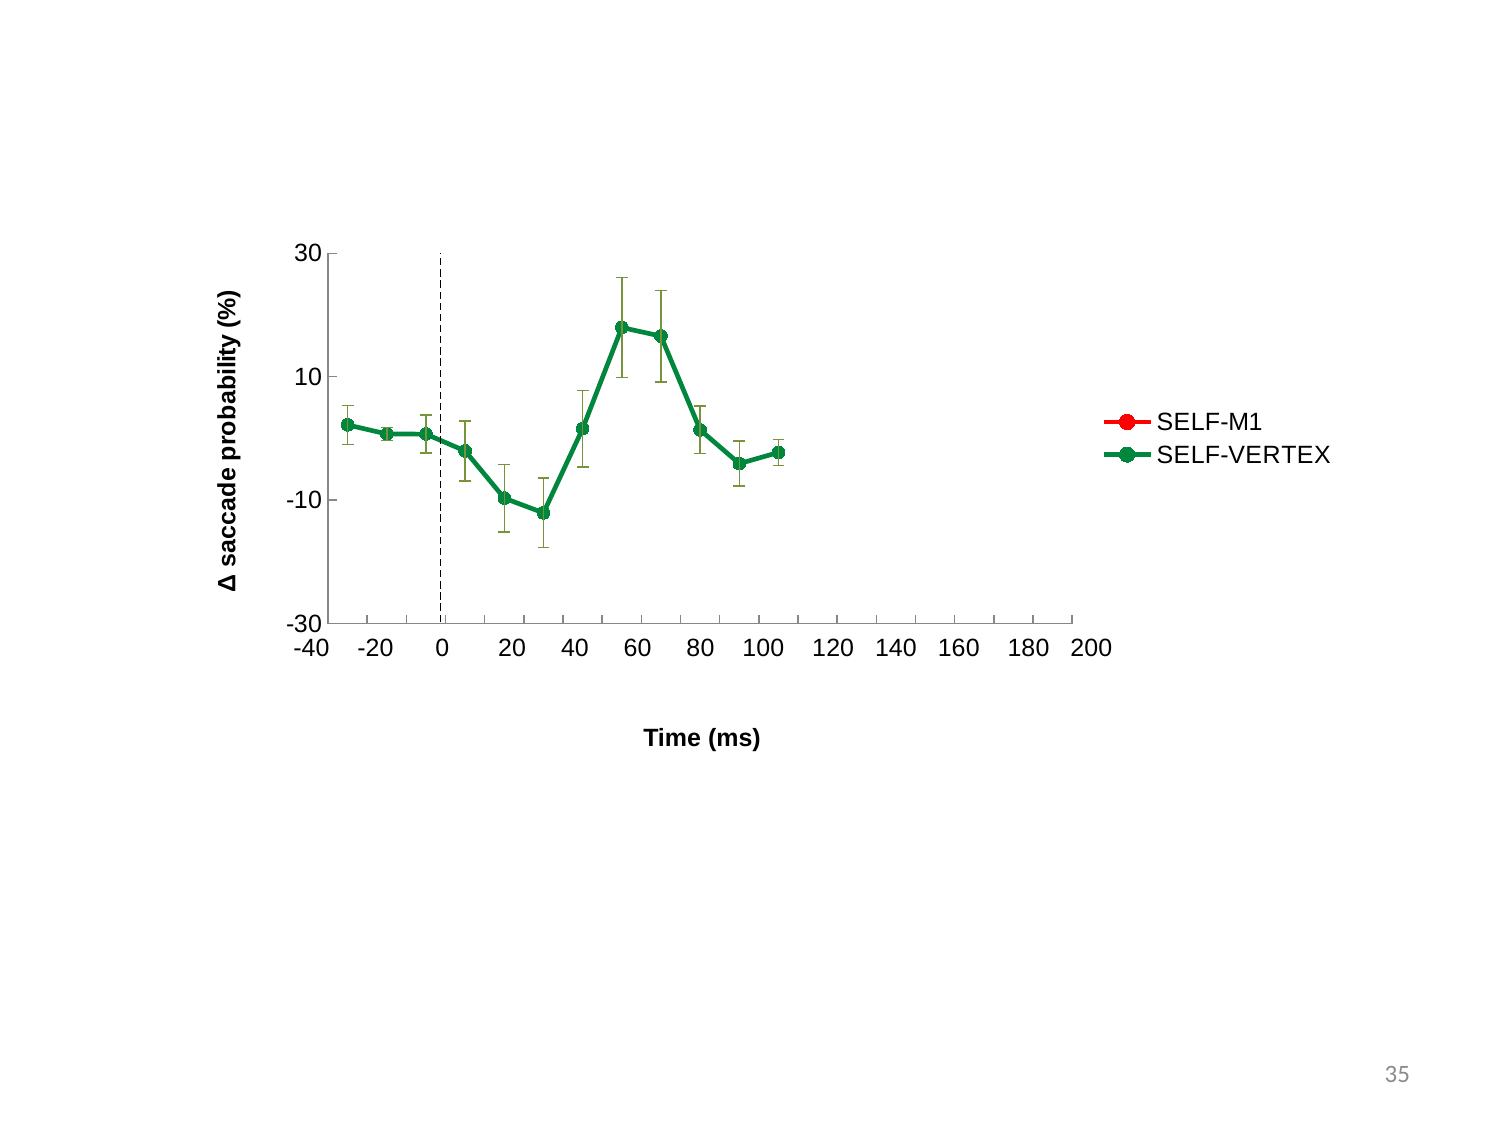

### Chart

| Category | SELF-M1 | SELF-VERTEX |
|---|---|---|
| -40 | 1.970403922332623 | 2.1883239171374735 |
| -20 | -0.7503977531008603 | 0.7113935969868114 |
| 0 | 6.021917007597897 | 0.6960922787194029 |
| 20 | 6.130609130463012 | -2.0468455743879646 |
| 40 | -6.8795457497240164 | -9.697269303201496 |
| 60 | -14.502175465939358 | -12.080743879472701 |
| 80 | 2.56344567829079 | 1.5762711864406826 |
| 100 | 19.234073641145528 | 17.969397363465173 |
| 120 | 16.978496980323406 | 16.567561205273073 |
| 140 | 4.481703357360871 | 1.3815913370998214 |
| 160 | -1.2263945710760649 | -4.096751412429372 |
| 180 | 0.40771316319240974 | -2.2893126177024485 |
-40    -20      0       20     40     60     80    100    120   140   160    180   200

                                                  Time (ms)
35